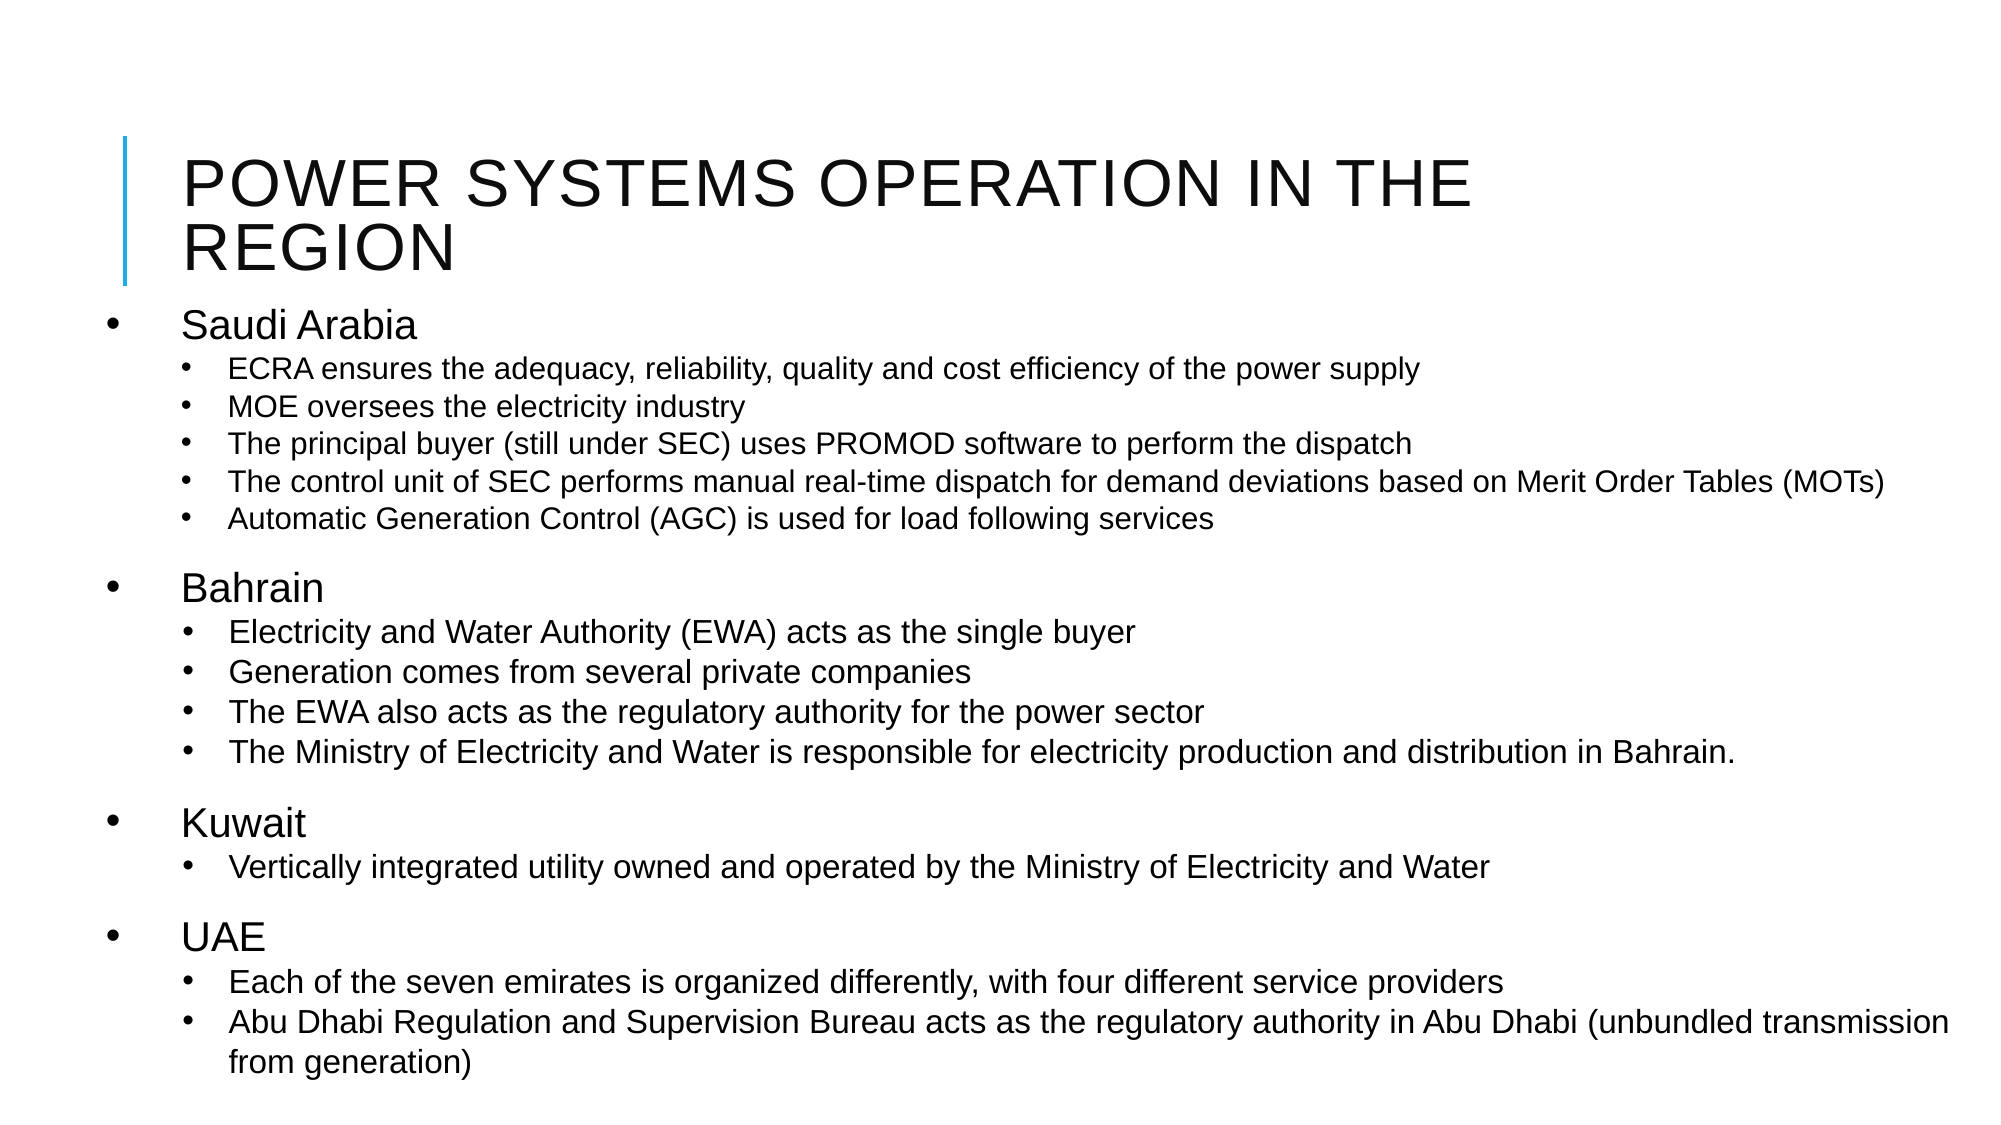

# power systems operation in the region
Saudi Arabia
ECRA ensures the adequacy, reliability, quality and cost efficiency of the power supply
MOE oversees the electricity industry
The principal buyer (still under SEC) uses PROMOD software to perform the dispatch
The control unit of SEC performs manual real-time dispatch for demand deviations based on Merit Order Tables (MOTs)
Automatic Generation Control (AGC) is used for load following services
Bahrain
Electricity and Water Authority (EWA) acts as the single buyer
Generation comes from several private companies
The EWA also acts as the regulatory authority for the power sector
The Ministry of Electricity and Water is responsible for electricity production and distribution in Bahrain.
Kuwait
Vertically integrated utility owned and operated by the Ministry of Electricity and Water
UAE
Each of the seven emirates is organized differently, with four different service providers
Abu Dhabi Regulation and Supervision Bureau acts as the regulatory authority in Abu Dhabi (unbundled transmission from generation)